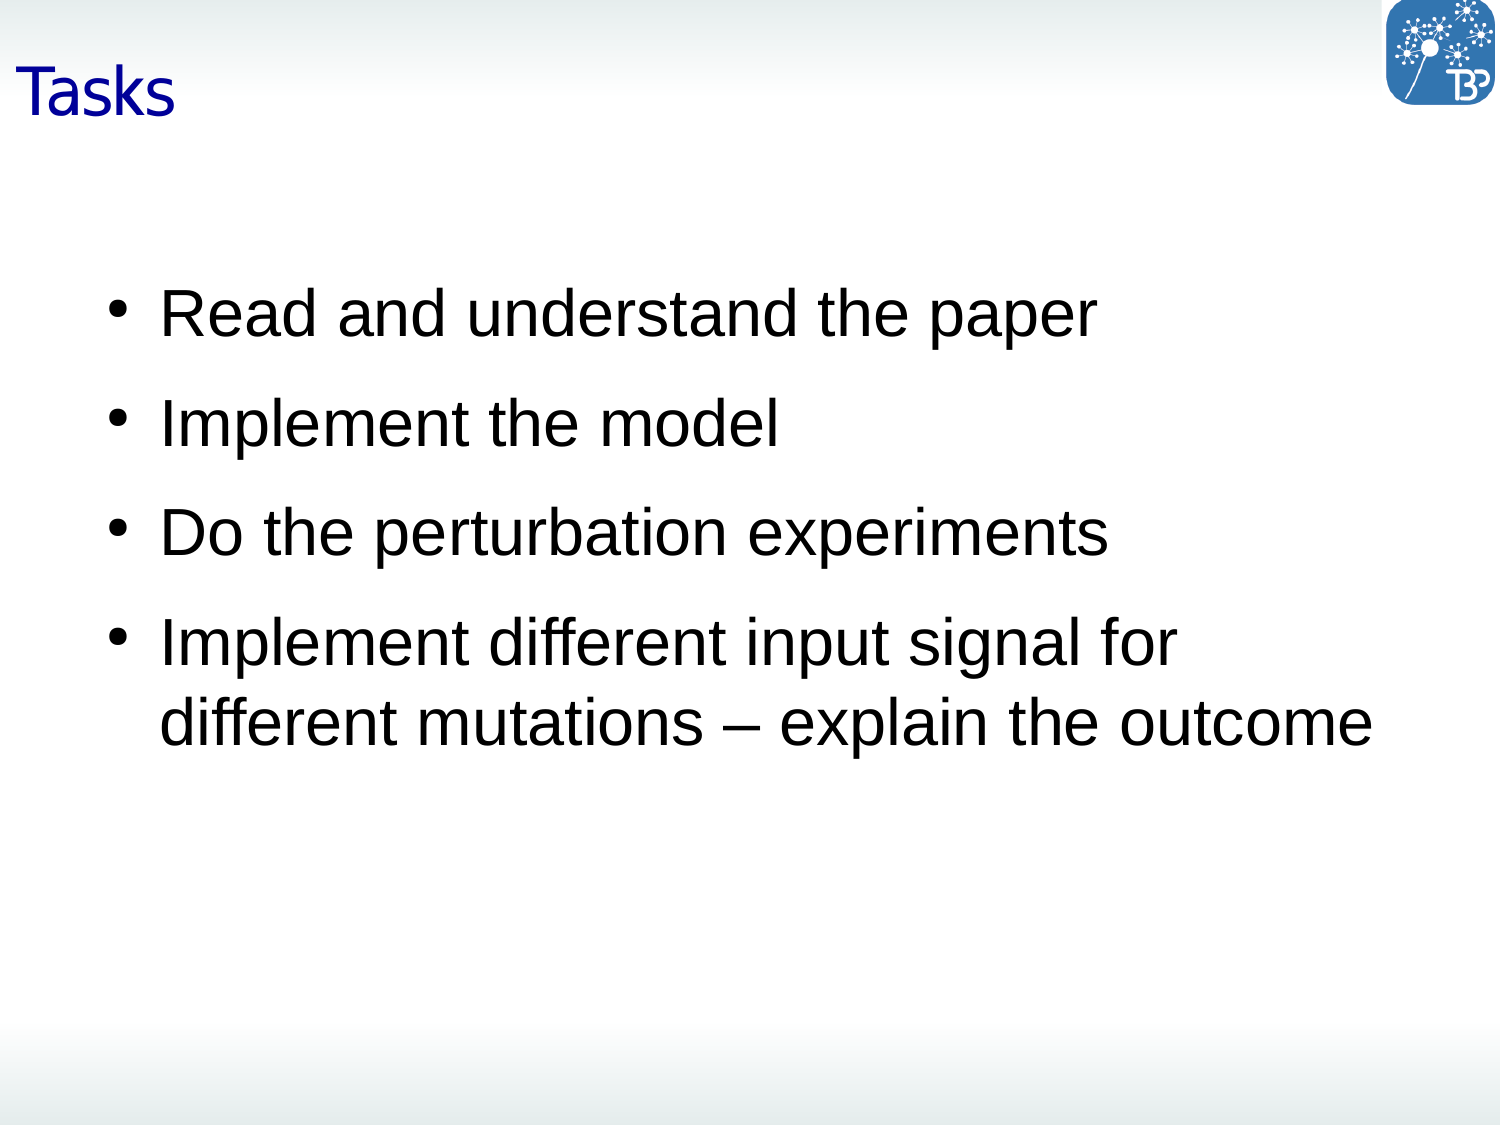

Tasks
Read and understand the paper
Implement the model
Do the perturbation experiments
Implement different input signal for different mutations – explain the outcome